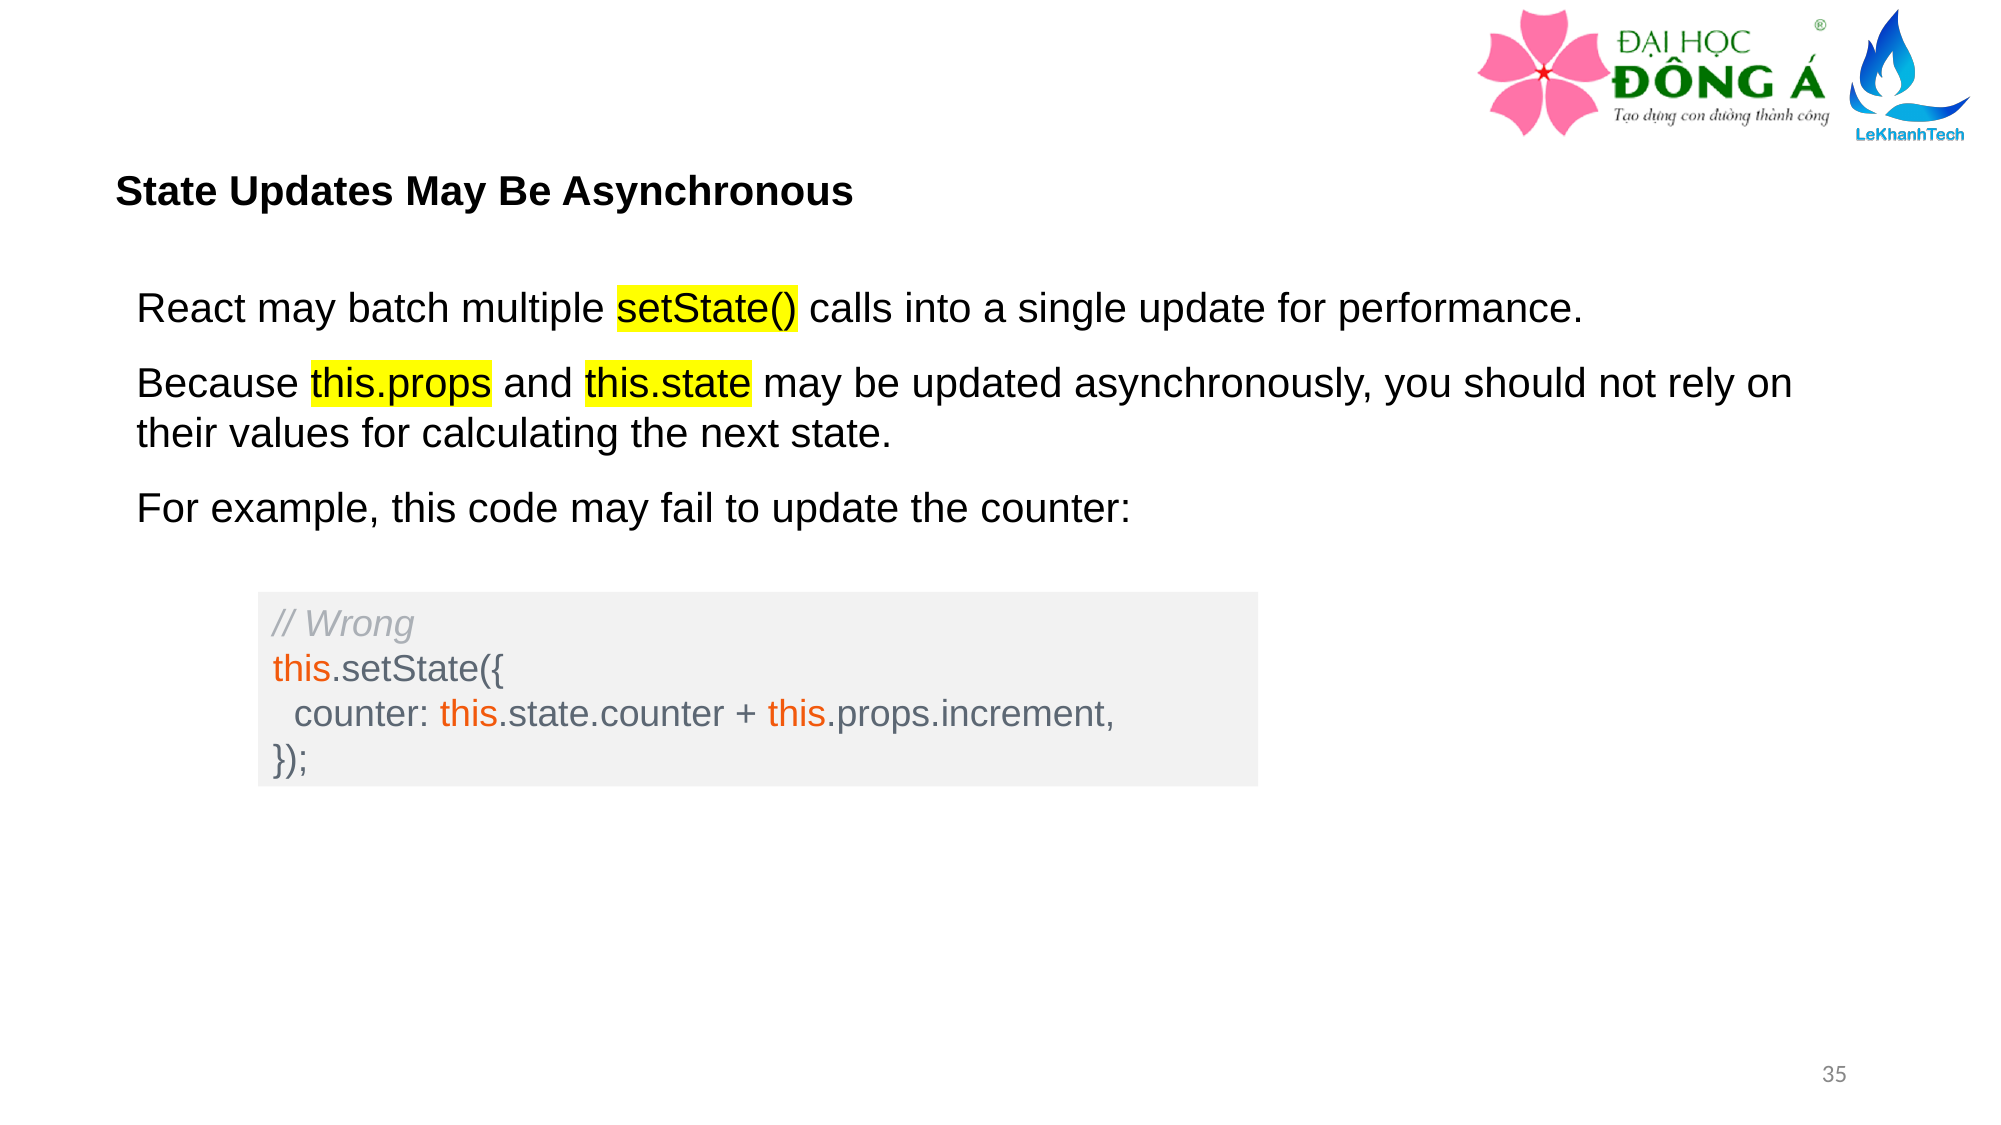

State Updates May Be Asynchronous
React may batch multiple setState() calls into a single update for performance.
Because this.props and this.state may be updated asynchronously, you should not rely on their values for calculating the next state.
For example, this code may fail to update the counter:
// Wrong
this.setState({
  counter: this.state.counter + this.props.increment,
});
35